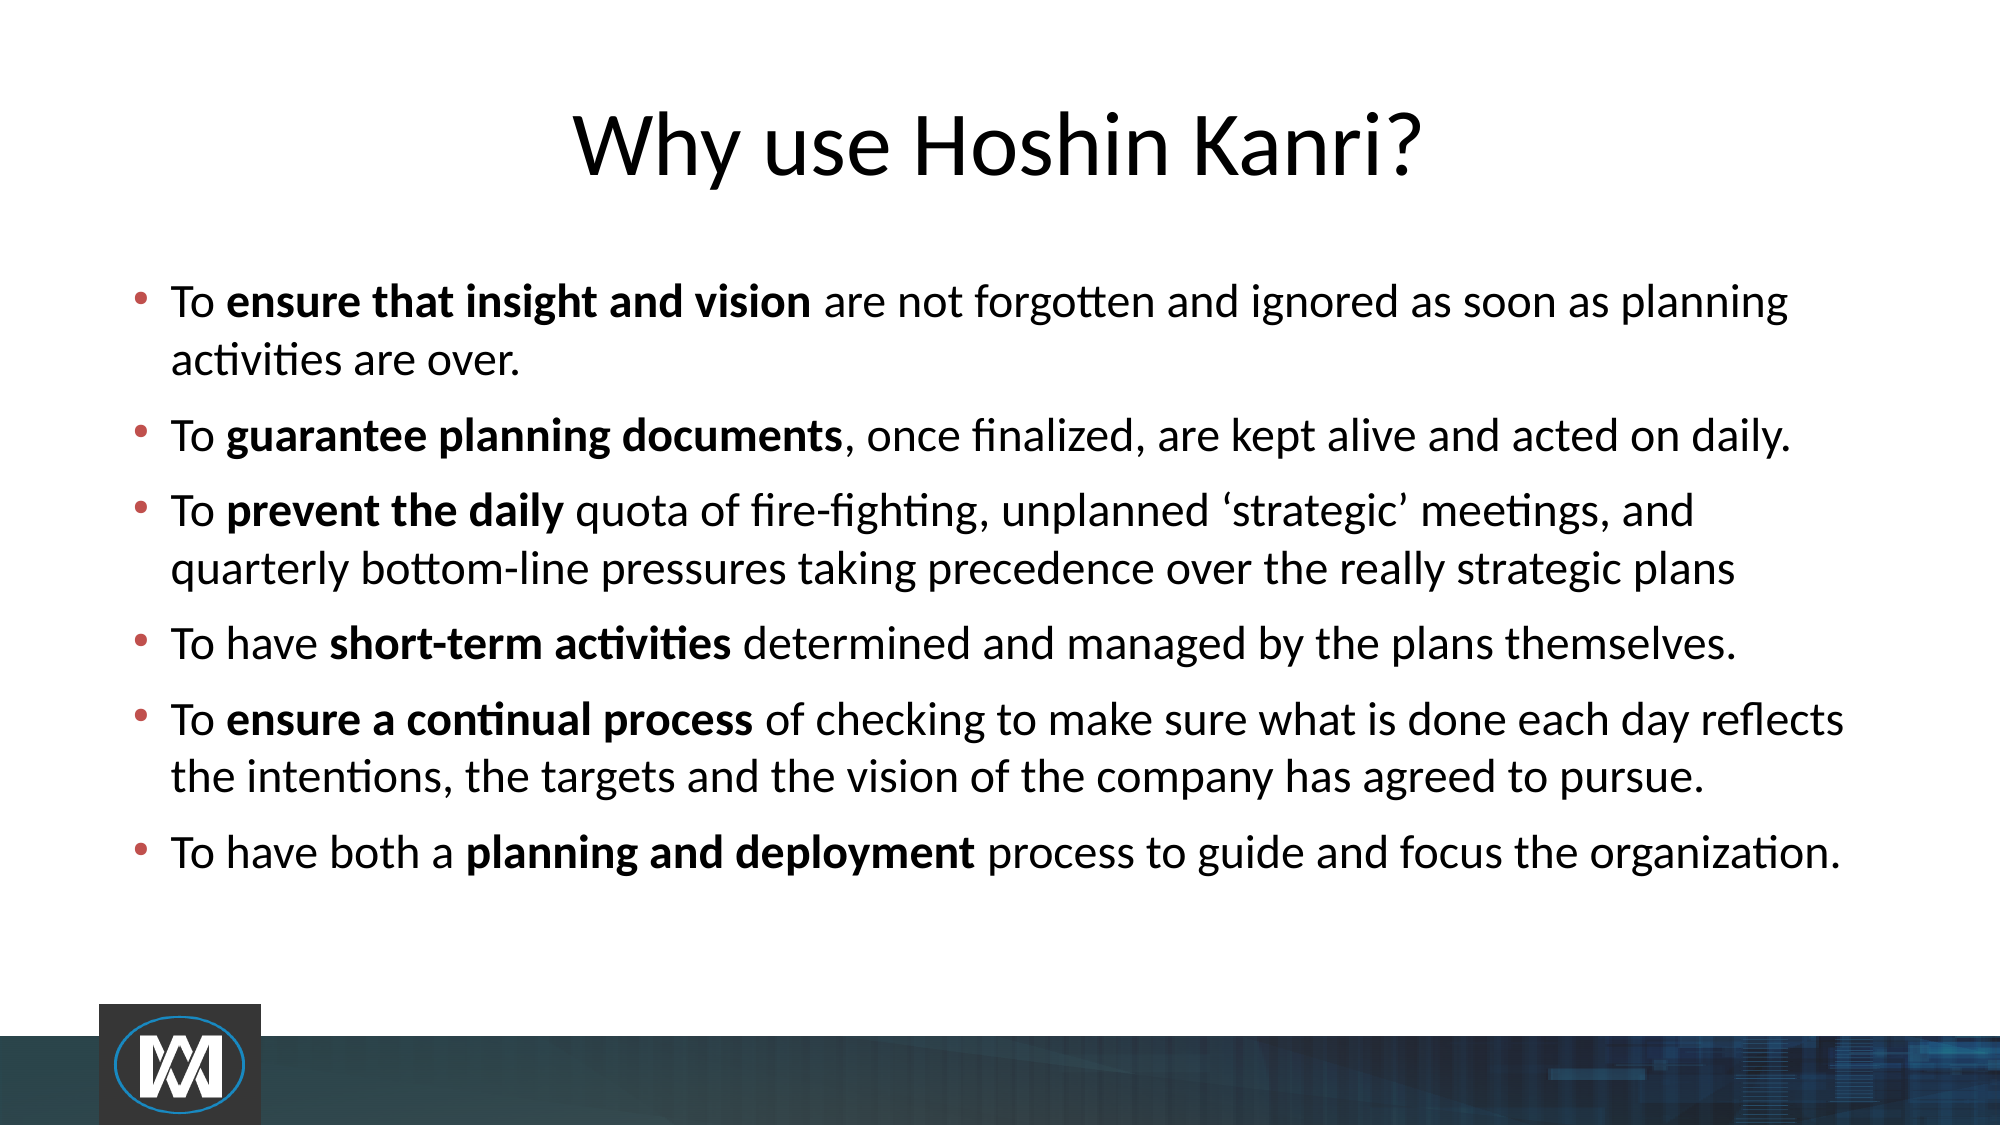

# Why use Hoshin Kanri?
To ensure that insight and vision are not forgotten and ignored as soon as planning activities are over.
To guarantee planning documents, once finalized, are kept alive and acted on daily.
To prevent the daily quota of fire-fighting, unplanned ‘strategic’ meetings, and quarterly bottom-line pressures taking precedence over the really strategic plans
To have short-term activities determined and managed by the plans themselves.
To ensure a continual process of checking to make sure what is done each day reflects the intentions, the targets and the vision of the company has agreed to pursue.
To have both a planning and deployment process to guide and focus the organization.